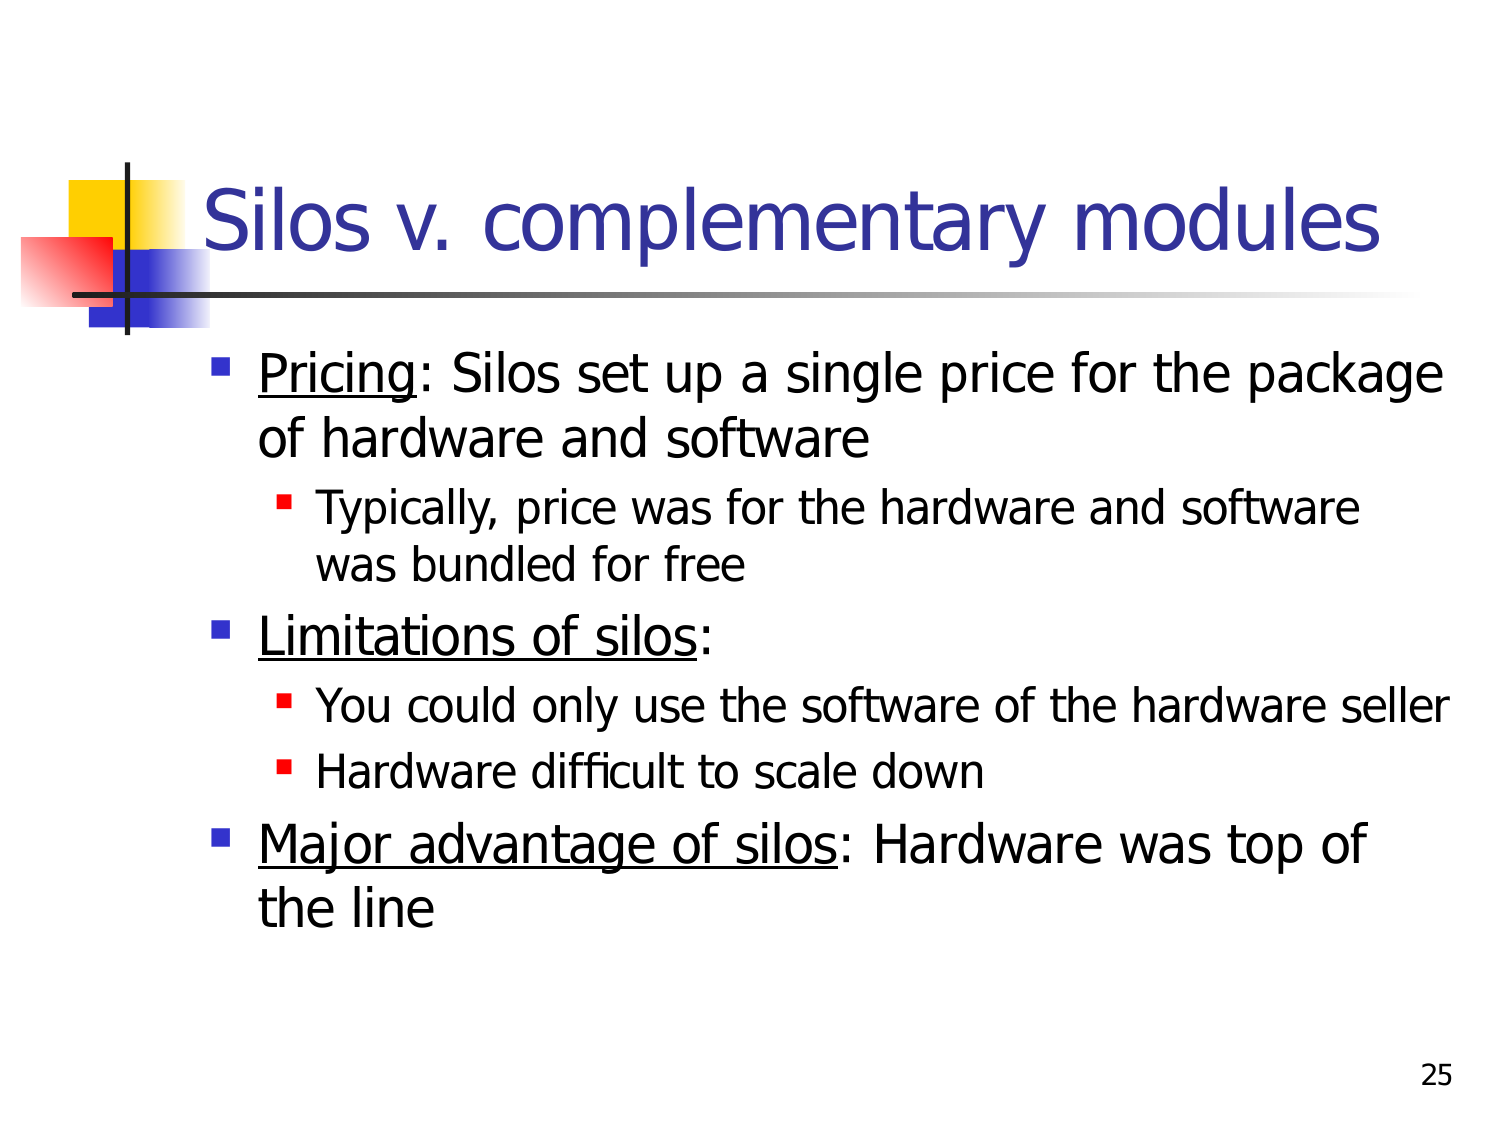

# Silos v. complementary modules
Pricing: Silos set up a single price for the package of hardware and software
Typically, price was for the hardware and software was bundled for free
Limitations of silos:
You could only use the software of the hardware seller
Hardware difficult to scale down
Major advantage of silos: Hardware was top of the line
25